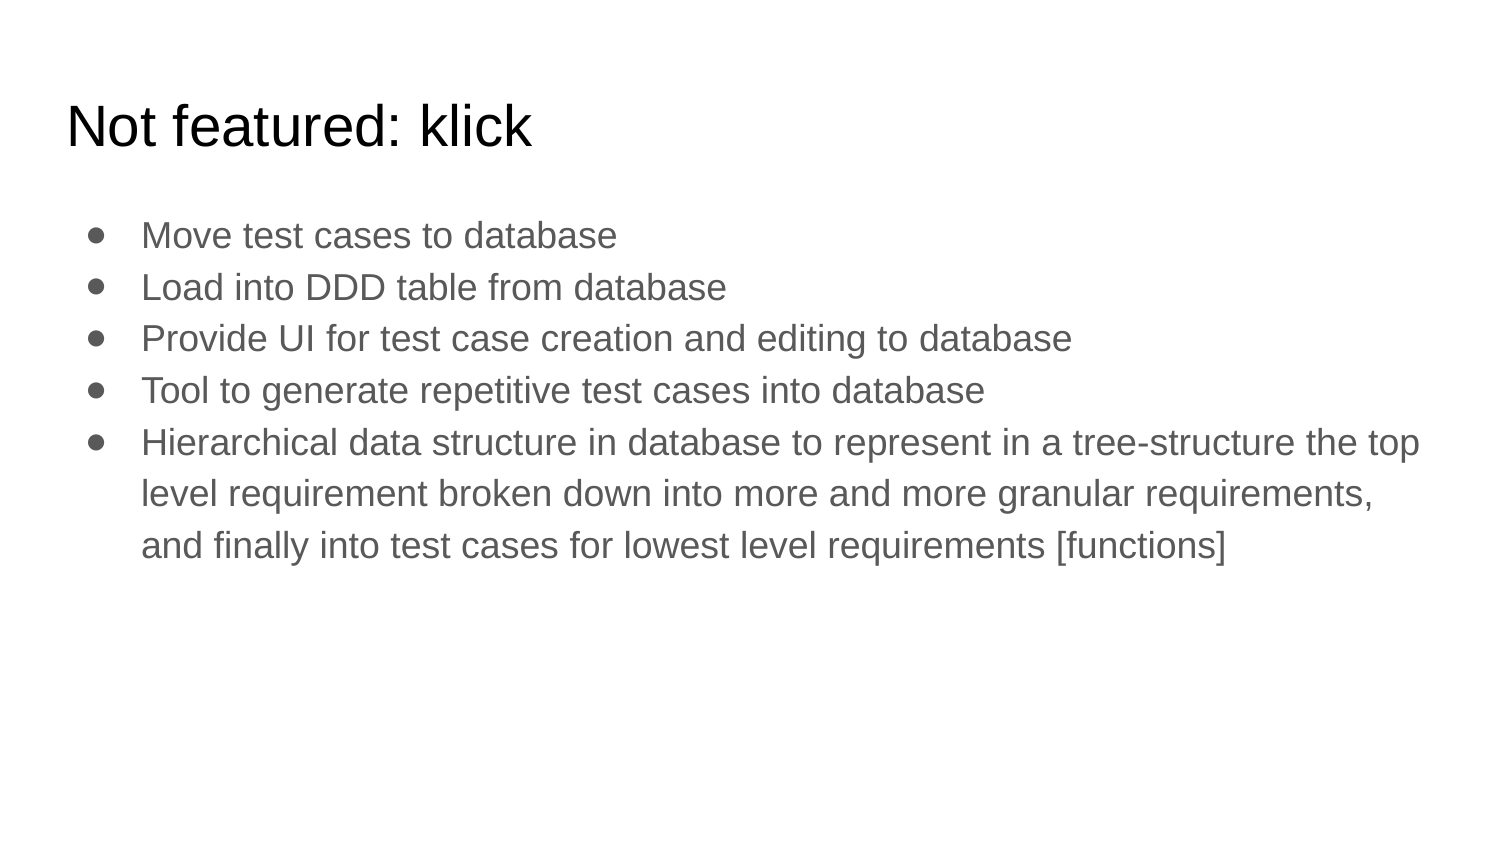

# Not featured: klick
Move test cases to database
Load into DDD table from database
Provide UI for test case creation and editing to database
Tool to generate repetitive test cases into database
Hierarchical data structure in database to represent in a tree-structure the top level requirement broken down into more and more granular requirements, and finally into test cases for lowest level requirements [functions]